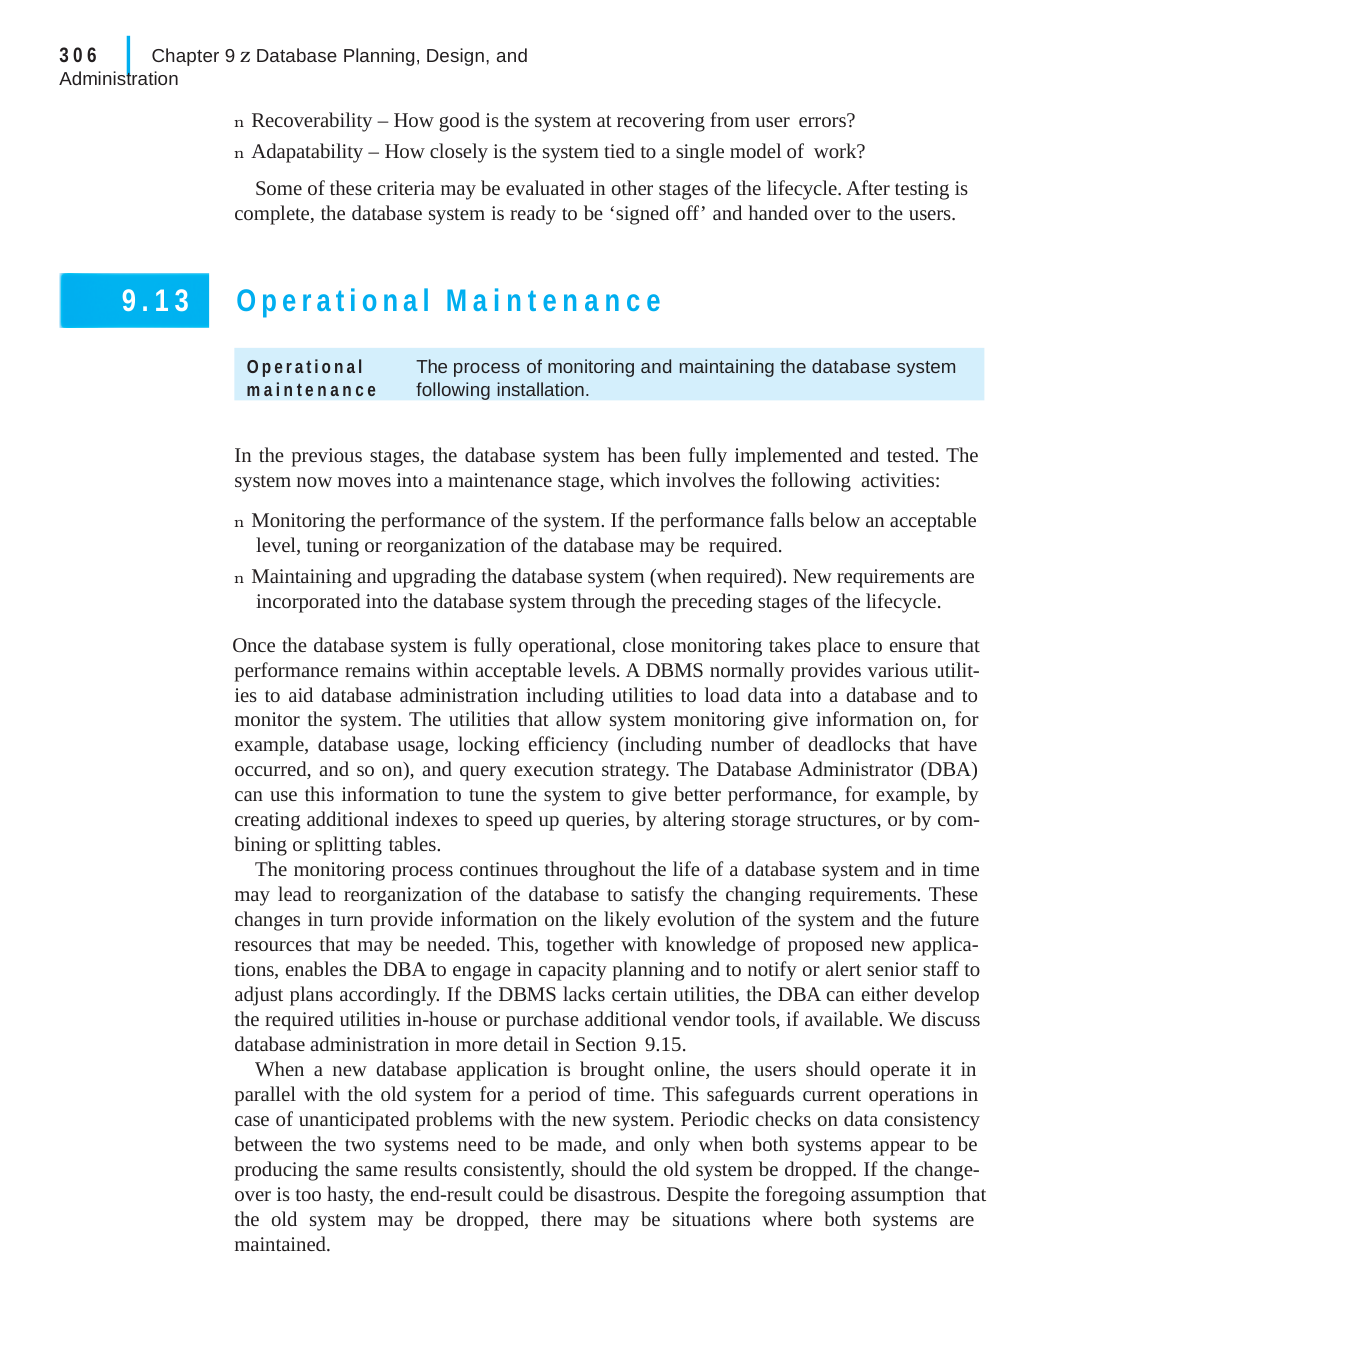

|
306	Chapter 9 z Database Planning, Design, and Administration
n Recoverability – How good is the system at recovering from user errors?
n Adapatability – How closely is the system tied to a single model of work?
Some of these criteria may be evaluated in other stages of the lifecycle. After testing is  complete, the database system is ready to be ‘signed off’ and handed over to the users.

9.13	Operational Maintenance
Operational	The process of monitoring and maintaining the database system
maintenance	following installation.
In the previous stages, the database system has been fully implemented and tested. The  system now moves into a maintenance stage, which involves the following activities:
n Monitoring the performance of the system. If the performance falls below an acceptable  level, tuning or reorganization of the database may be required.
n Maintaining and upgrading the database system (when required). New requirements are  incorporated into the database system through the preceding stages of the lifecycle.
Once the database system is fully operational, close monitoring takes place to ensure that  performance remains within acceptable levels. A DBMS normally provides various utilit-  ies to aid database administration including utilities to load data into a database and to  monitor the system. The utilities that allow system monitoring give information on, for  example, database usage, locking efficiency (including number of deadlocks that have  occurred, and so on), and query execution strategy. The Database Administrator (DBA)  can use this information to tune the system to give better performance, for example, by  creating additional indexes to speed up queries, by altering storage structures, or by com-  bining or splitting tables.
The monitoring process continues throughout the life of a database system and in time  may lead to reorganization of the database to satisfy the changing requirements. These  changes in turn provide information on the likely evolution of the system and the future  resources that may be needed. This, together with knowledge of proposed new applica-  tions, enables the DBA to engage in capacity planning and to notify or alert senior staff to  adjust plans accordingly. If the DBMS lacks certain utilities, the DBA can either develop  the required utilities in-house or purchase additional vendor tools, if available. We discuss  database administration in more detail in Section 9.15.
When a new database application is brought online, the users should operate it in  parallel with the old system for a period of time. This safeguards current operations in  case of unanticipated problems with the new system. Periodic checks on data consistency  between the two systems need to be made, and only when both systems appear to be  producing the same results consistently, should the old system be dropped. If the change-  over is too hasty, the end-result could be disastrous. Despite the foregoing assumption  that the old system may be dropped, there may be situations where both systems are  maintained.